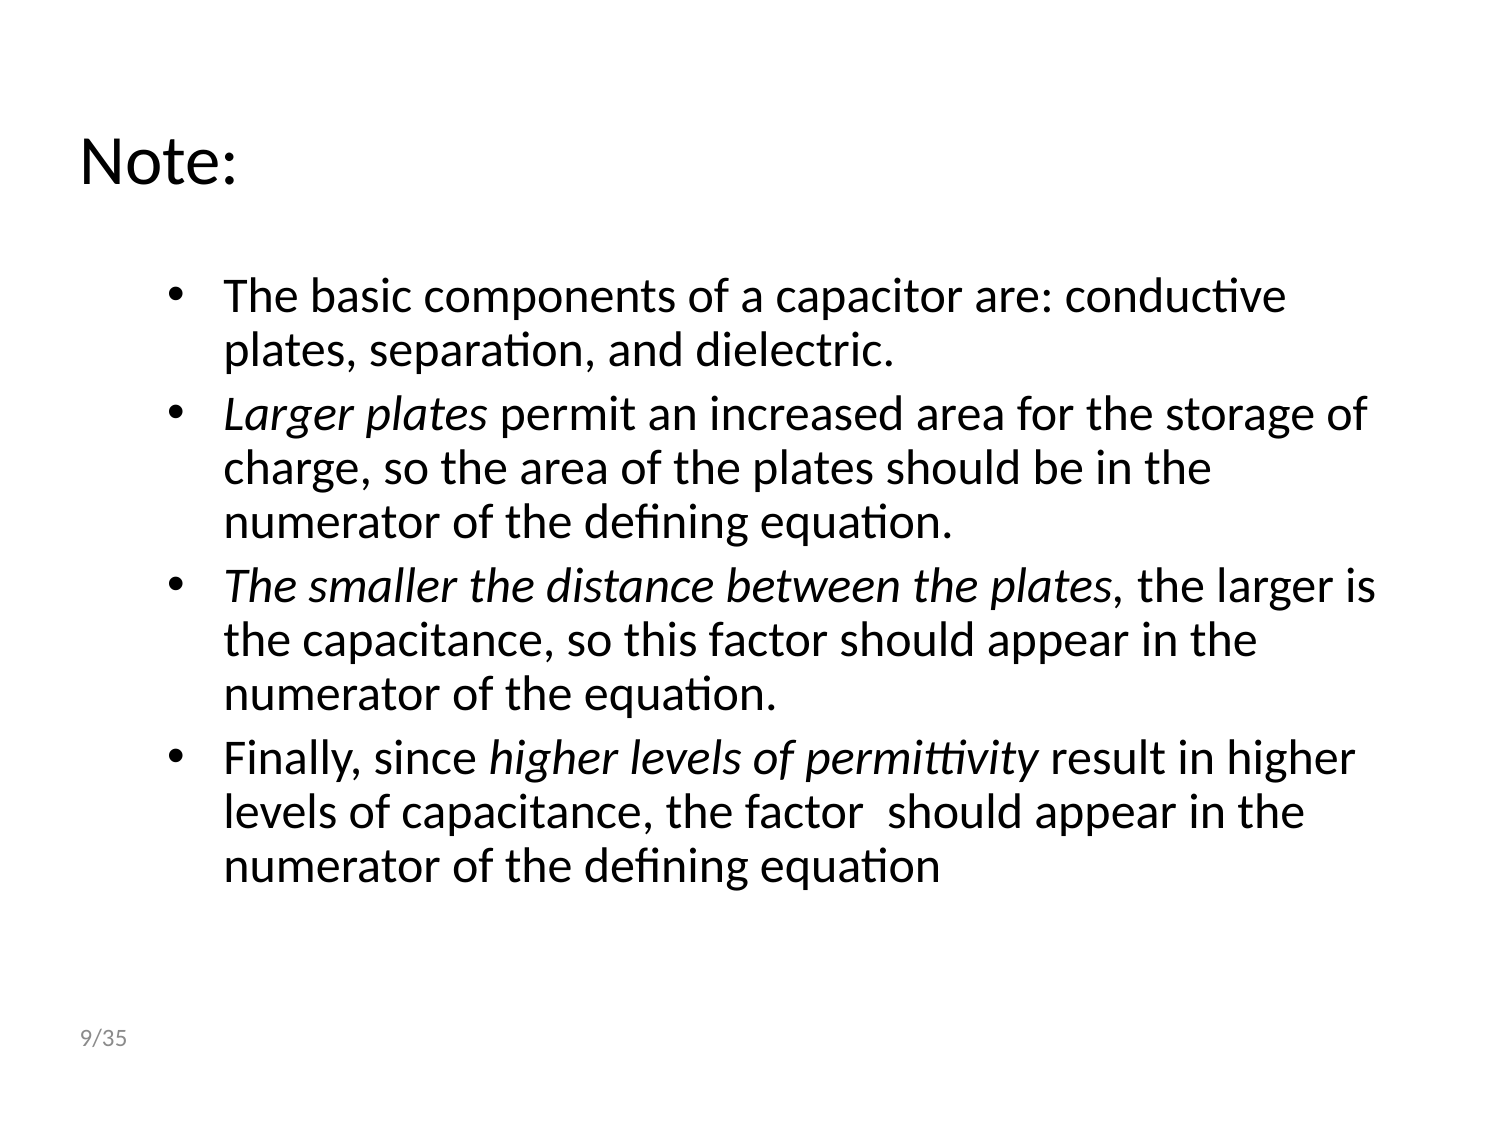

# Note:
The basic components of a capacitor are: conductive plates, separation, and dielectric.
Larger plates permit an increased area for the storage of charge, so the area of the plates should be in the numerator of the defining equation.
The smaller the distance between the plates, the larger is the capacitance, so this factor should appear in the numerator of the equation.
Finally, since higher levels of permittivity result in higher levels of capacitance, the factor  should appear in the numerator of the defining equation
9/35